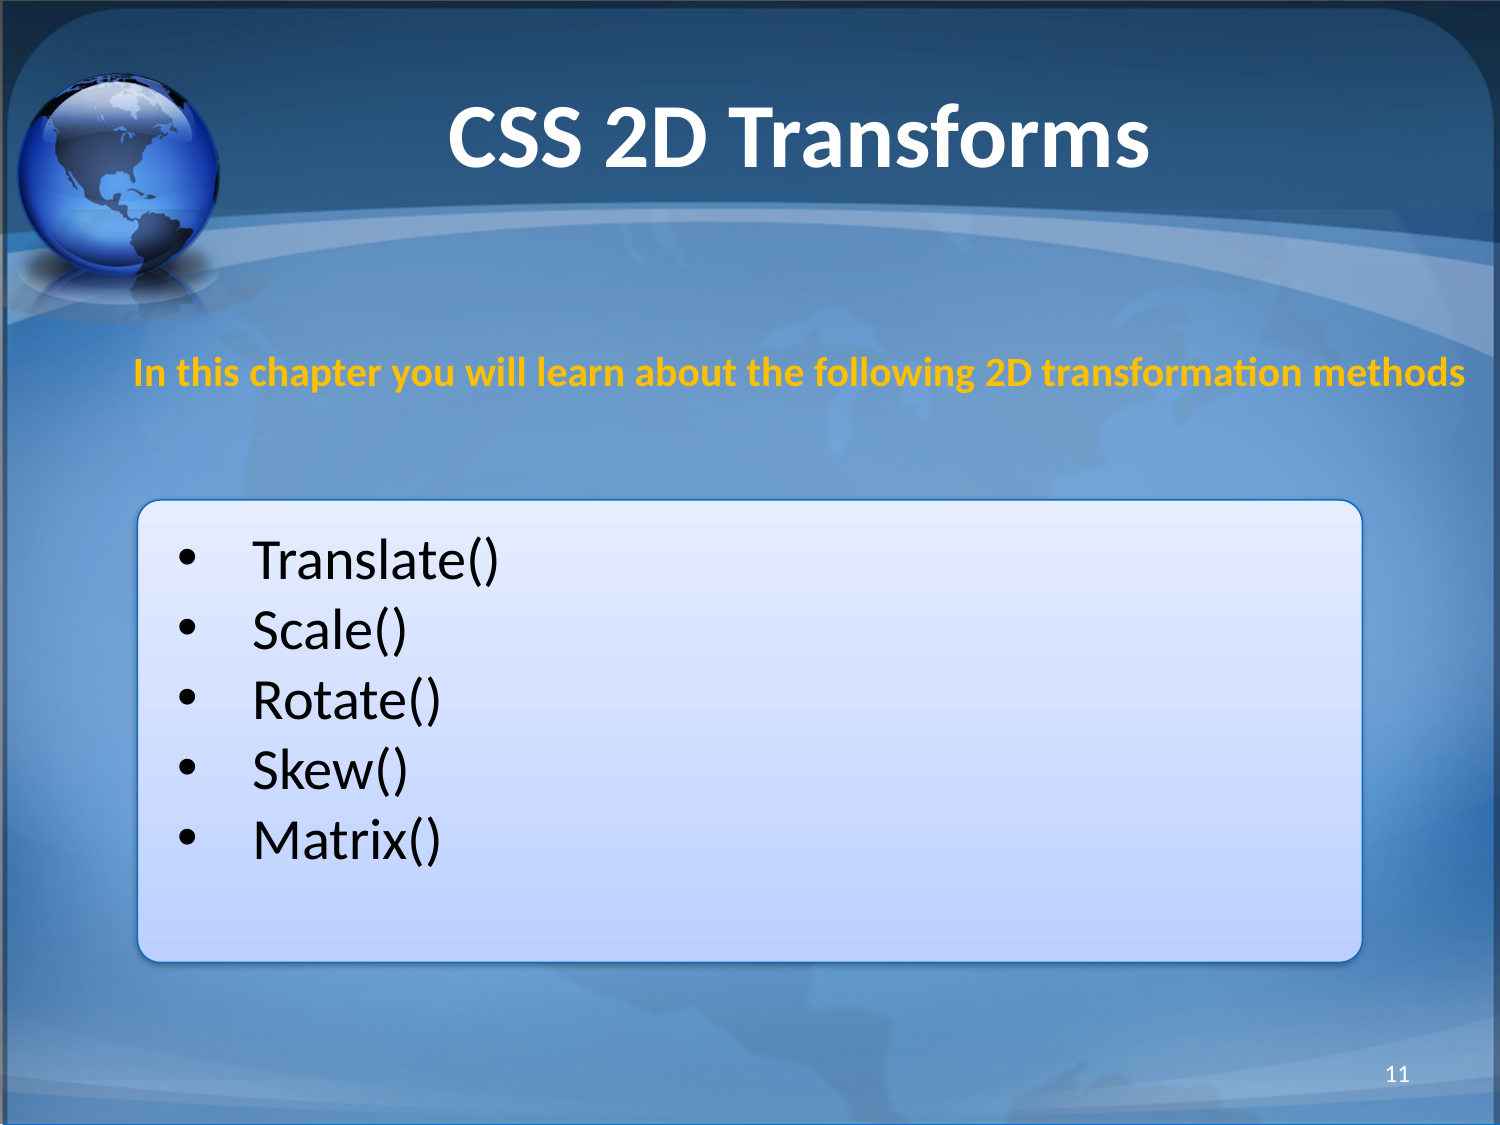

# CSS 2D Transforms
In this chapter you will learn about the following 2D transformation methods
Translate()
Scale()
Rotate()
Skew()
Matrix()

11